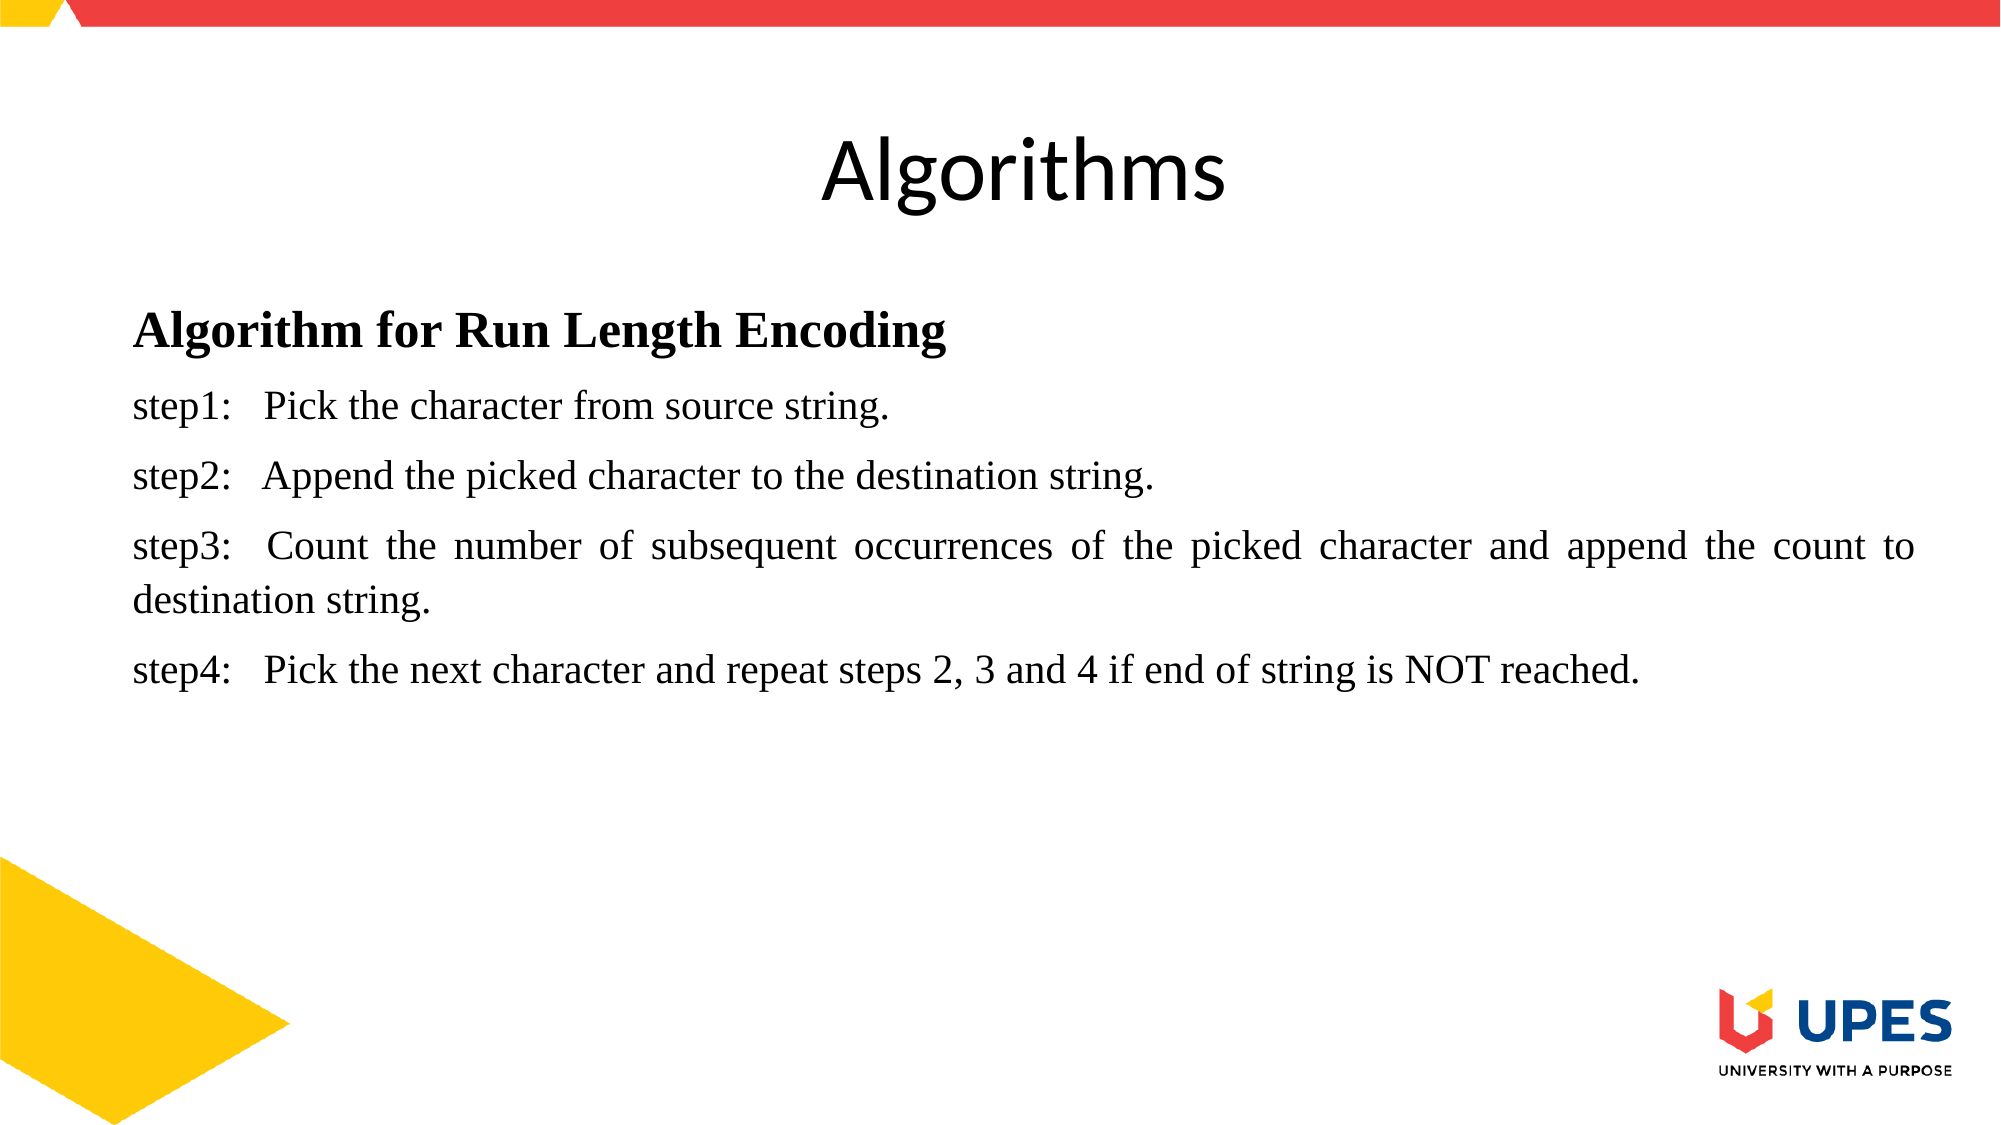

# Algorithms
Algorithm for Run Length Encoding
step1:   Pick the character from source string.
step2:   Append the picked character to the destination string.
step3:  Count the number of subsequent occurrences of the picked character and append the count to destination string.
step4:   Pick the next character and repeat steps 2, 3 and 4 if end of string is NOT reached.